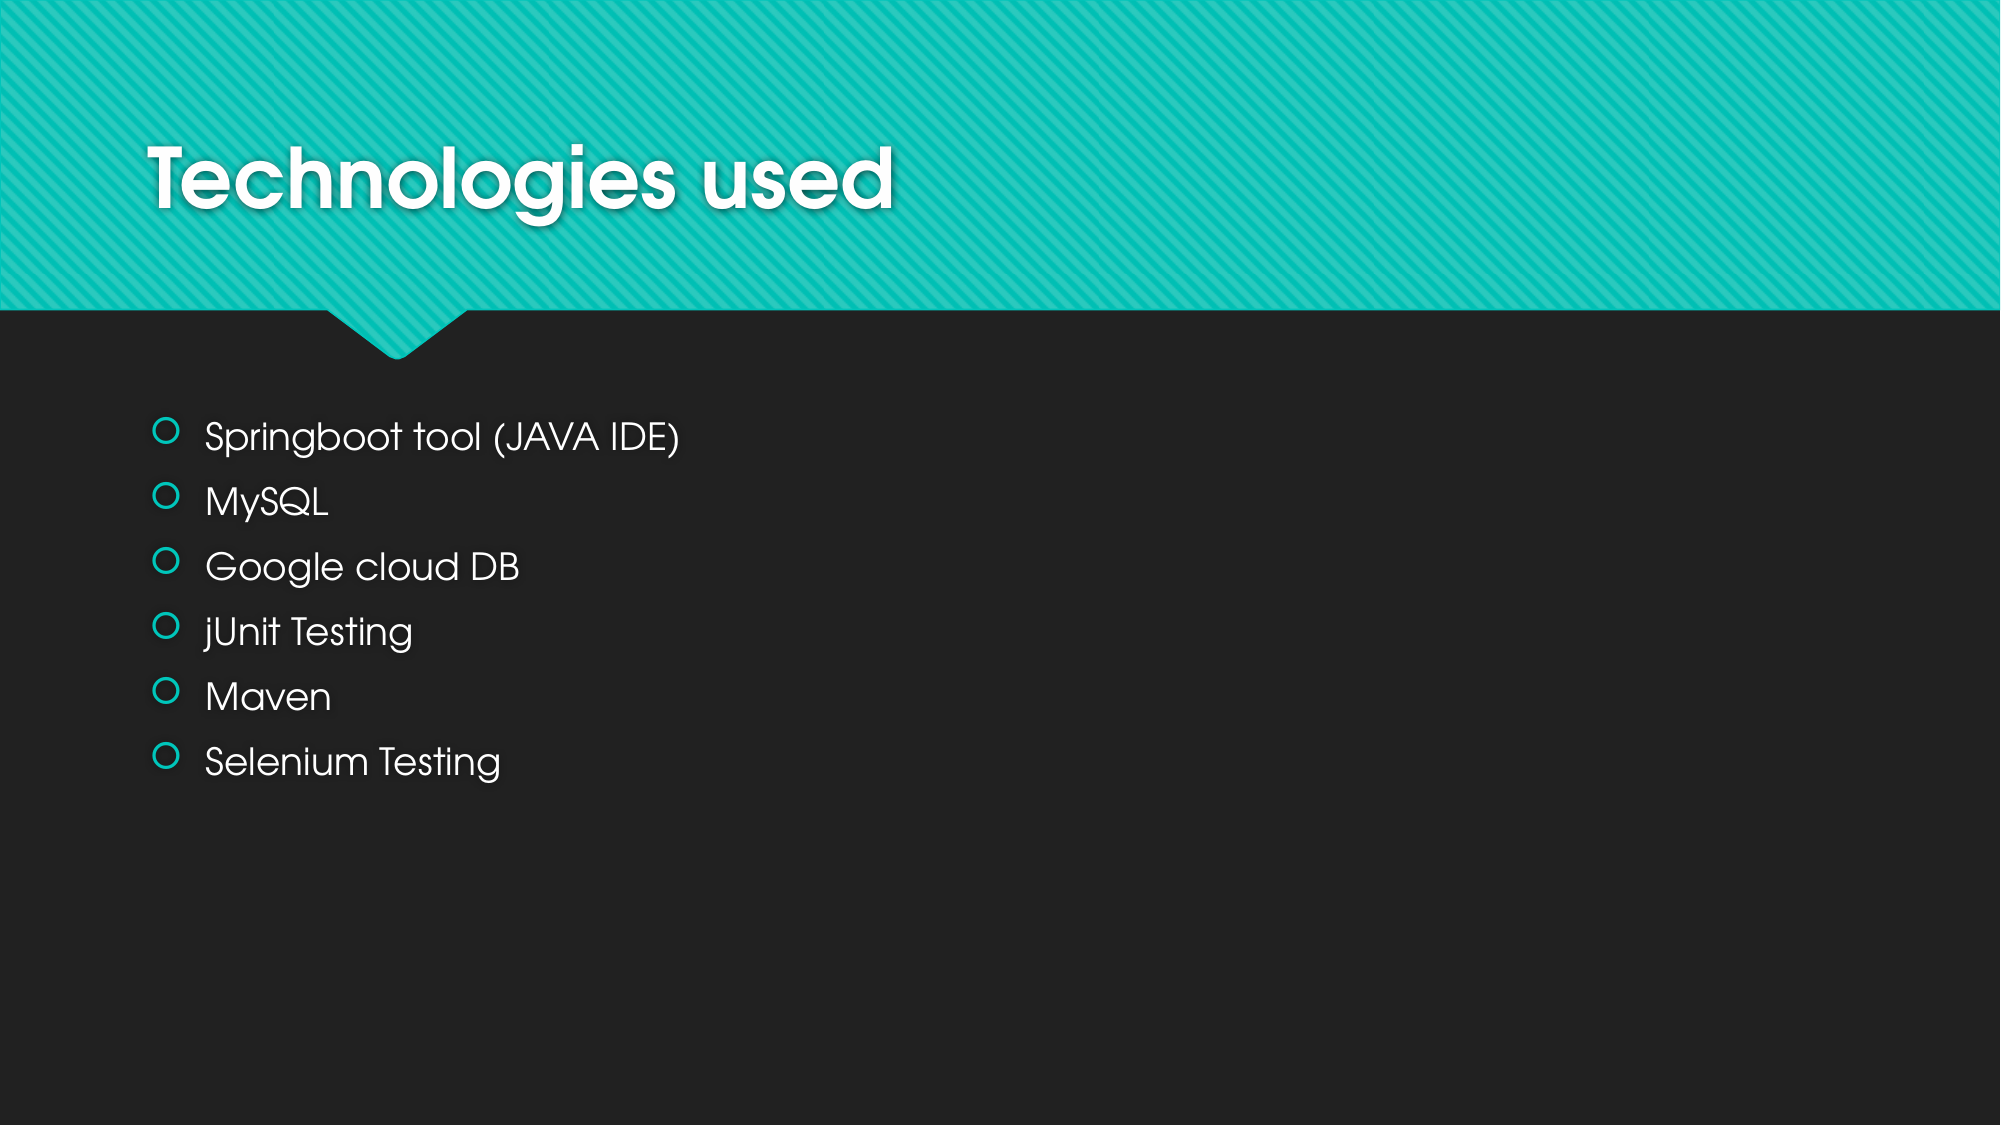

# Technologies used
Springboot tool (JAVA IDE)
MySQL
Google cloud DB
jUnit Testing
Maven
Selenium Testing